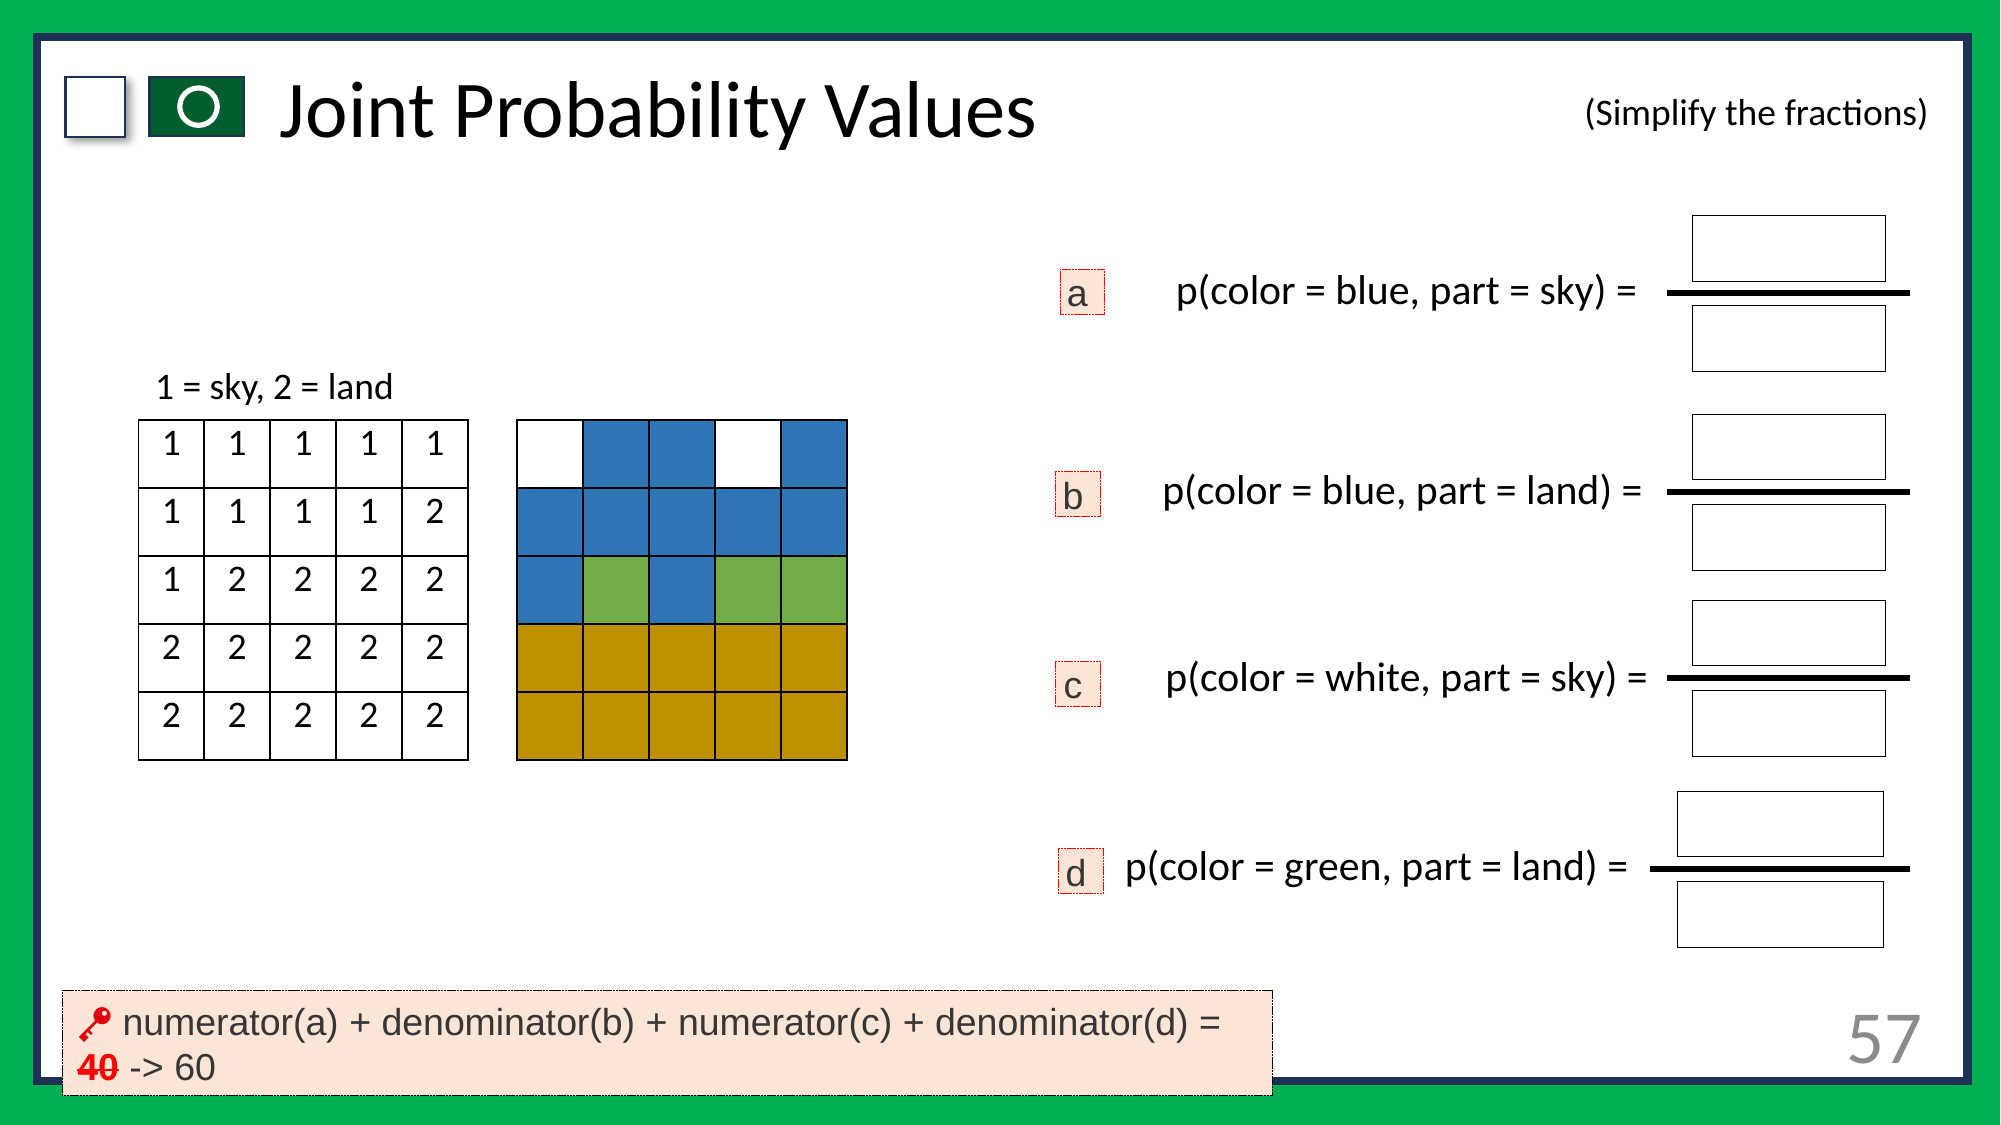

# Joint Probability Values
(Simplify the fractions)

p(color = blue, part = sky) =
a
1 = sky, 2 = land

p(color = blue, part = land) =
| 1 | 1 | 1 | 1 | 1 |
| --- | --- | --- | --- | --- |
| 1 | 1 | 1 | 1 | 2 |
| 1 | 2 | 2 | 2 | 2 |
| 2 | 2 | 2 | 2 | 2 |
| 2 | 2 | 2 | 2 | 2 |
|  |  |  |  |  |
| --- | --- | --- | --- | --- |
|  |  |  |  |  |
|  |  |  |  |  |
|  |  |  |  |  |
|  |  |  |  |  |
b

p(color = white, part = sky) =
c

p(color = green, part = land) =
d
57
🔑 numerator(a) + denominator(b) + numerator(c) + denominator(d) = 40 -> 60